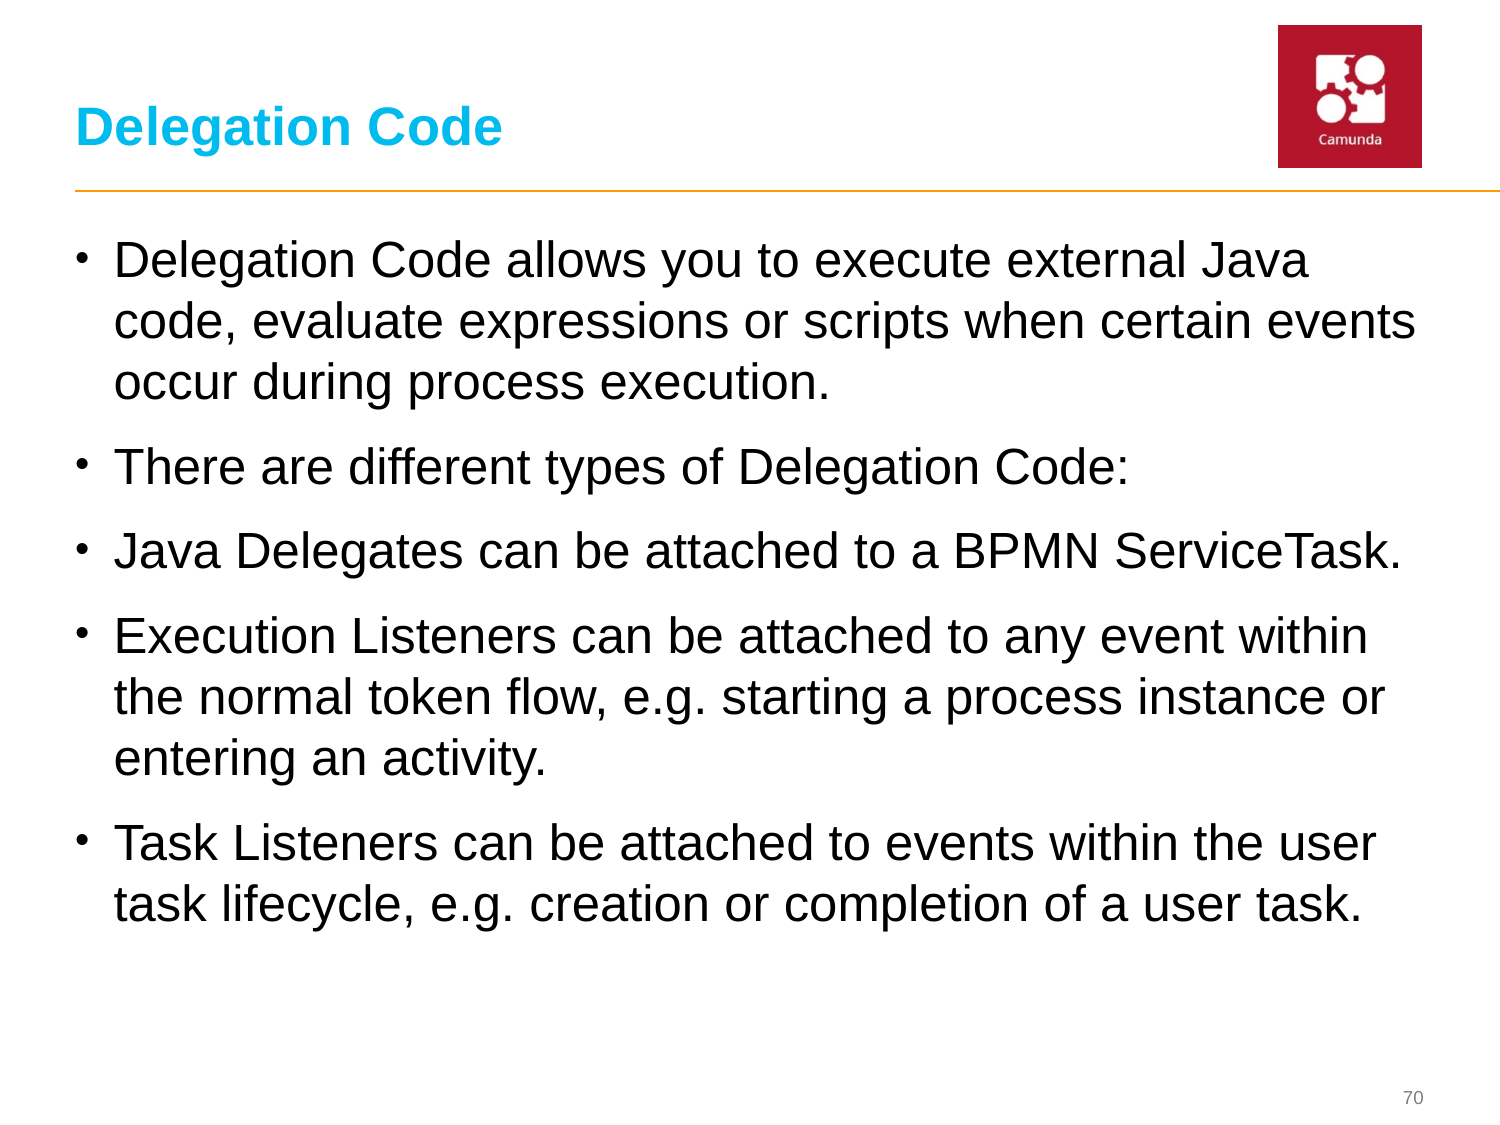

# Delegation Code
Delegation Code allows you to execute external Java code, evaluate expressions or scripts when certain events occur during process execution.
There are different types of Delegation Code:
Java Delegates can be attached to a BPMN ServiceTask.
Execution Listeners can be attached to any event within the normal token flow, e.g. starting a process instance or entering an activity.
Task Listeners can be attached to events within the user task lifecycle, e.g. creation or completion of a user task.